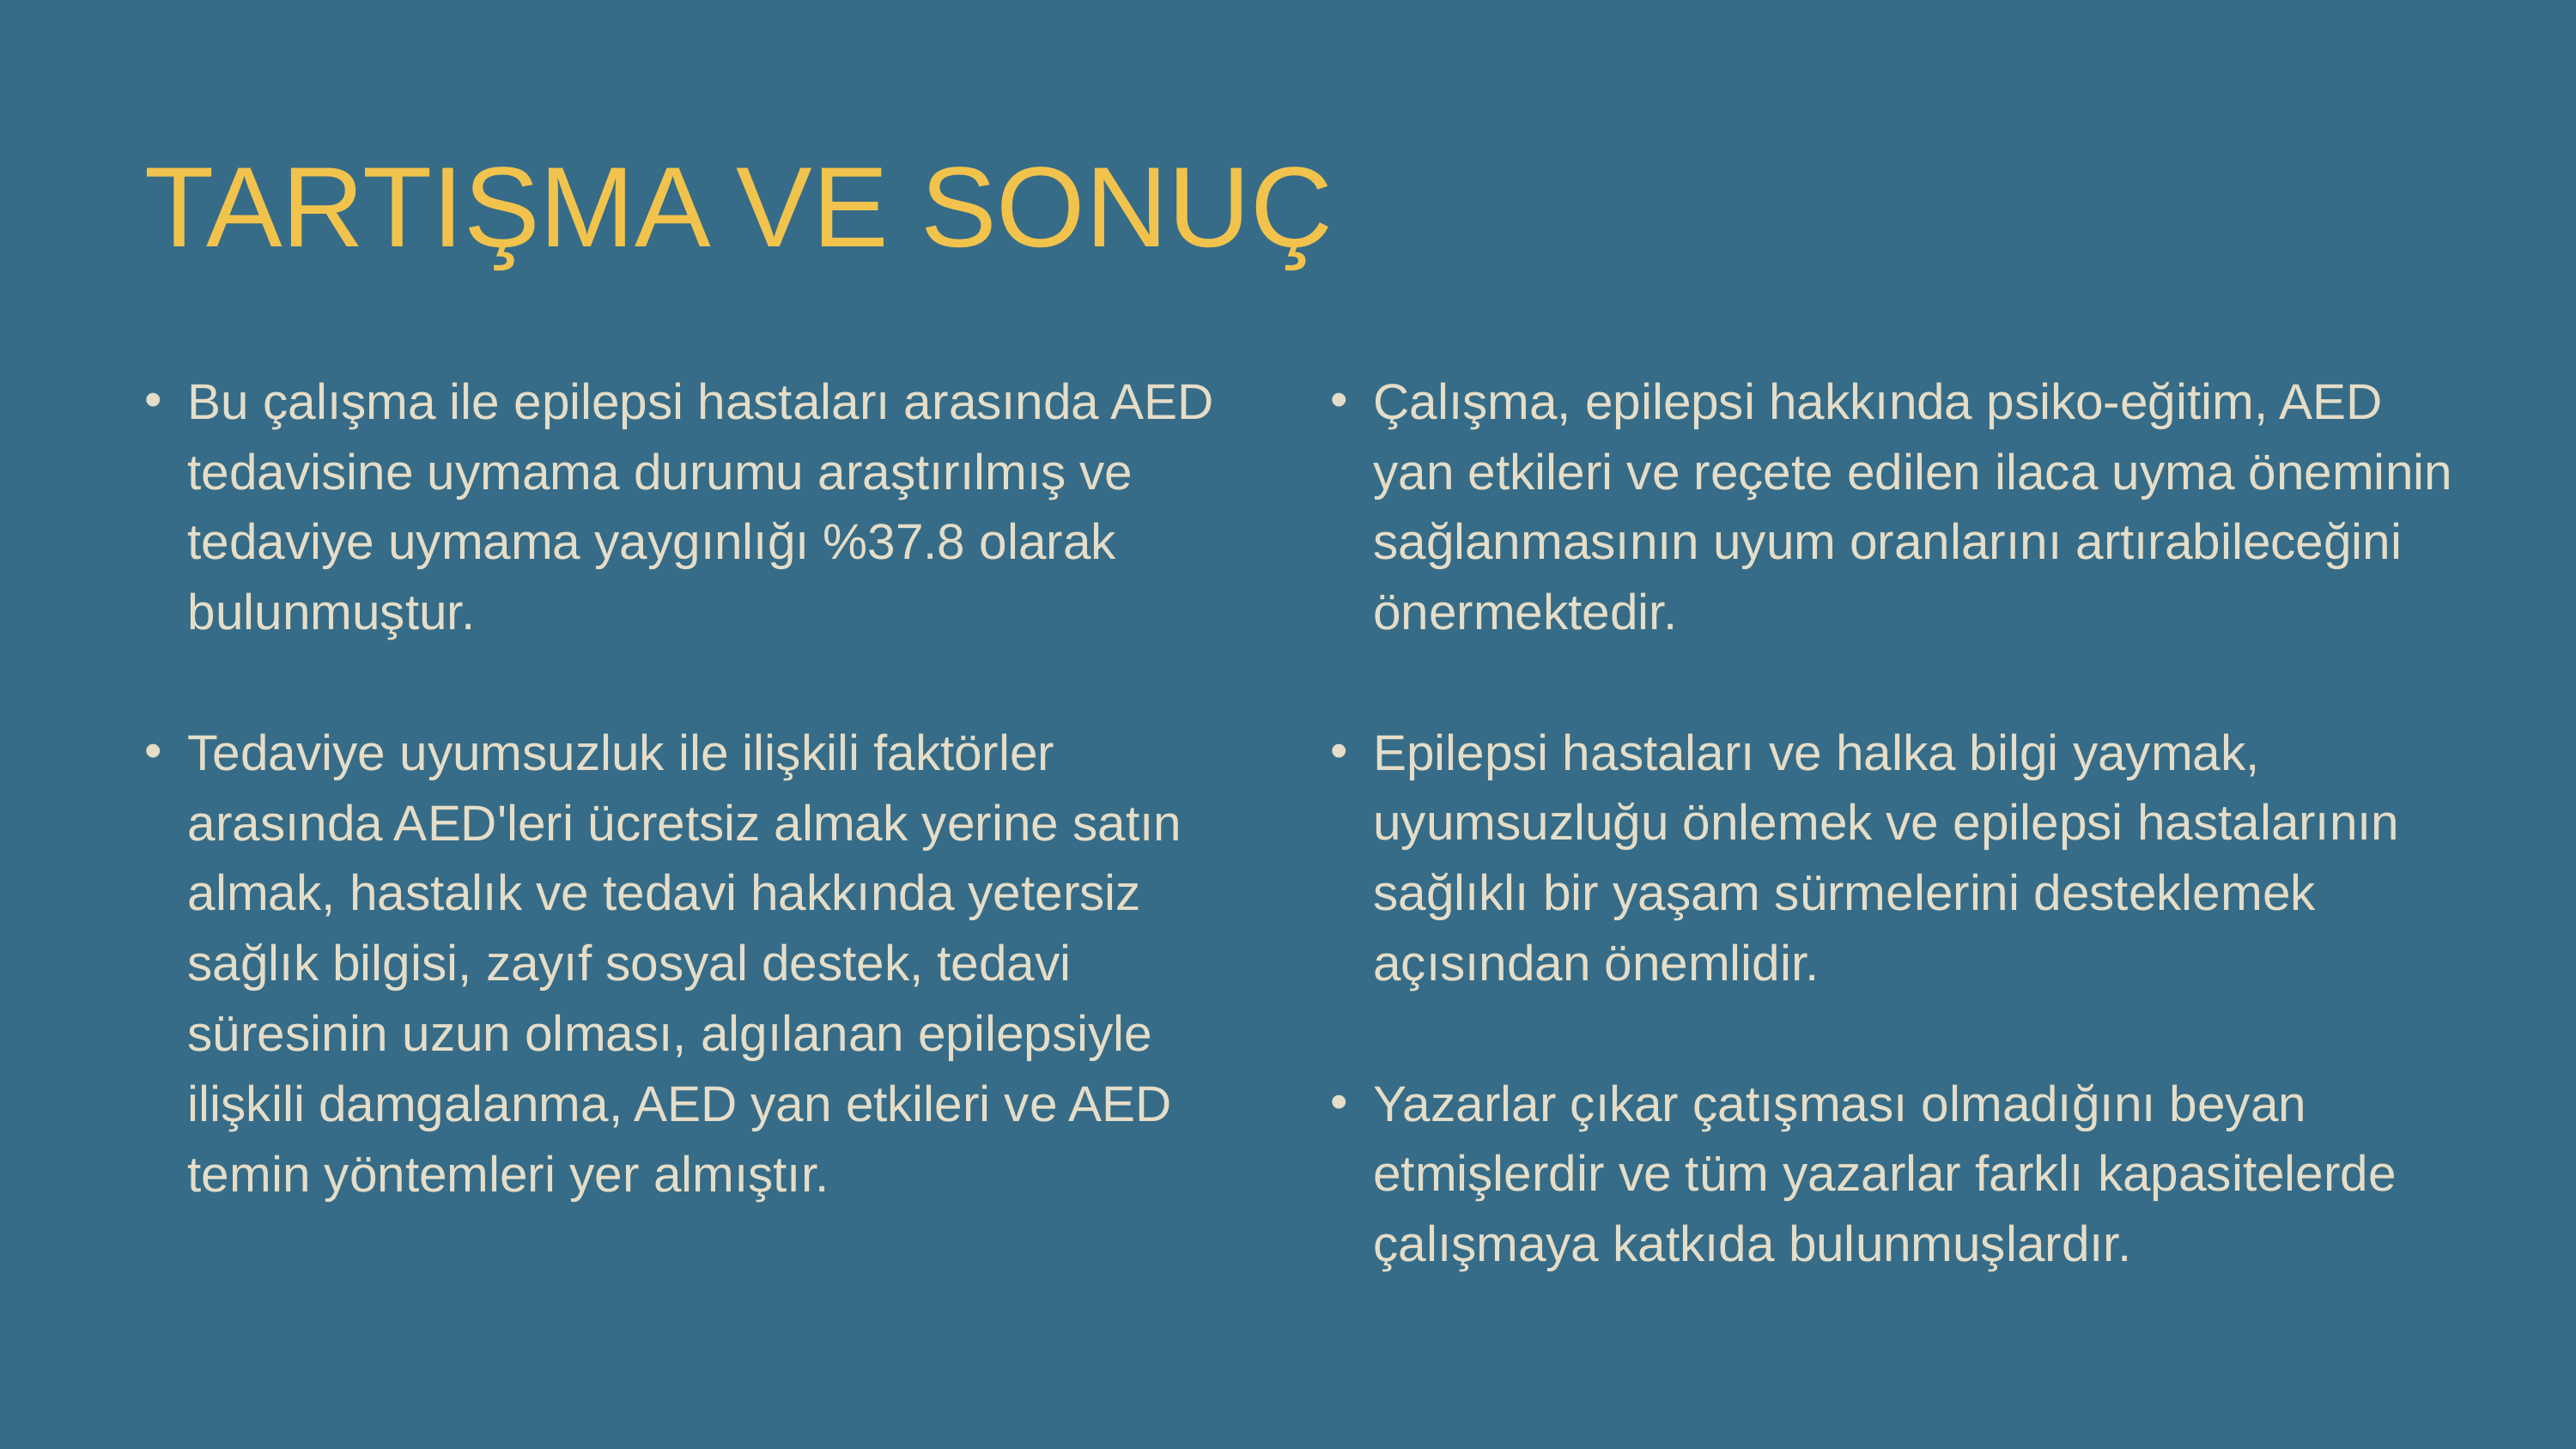

TARTIŞMA VE SONUÇ
Bu çalışma ile epilepsi hastaları arasında AED tedavisine uymama durumu araştırılmış ve tedaviye uymama yaygınlığı %37.8 olarak bulunmuştur.

Tedaviye uyumsuzluk ile ilişkili faktörler arasında AED'leri ücretsiz almak yerine satın almak, hastalık ve tedavi hakkında yetersiz sağlık bilgisi, zayıf sosyal destek, tedavi süresinin uzun olması, algılanan epilepsiyle ilişkili damgalanma, AED yan etkileri ve AED temin yöntemleri yer almıştır.

Çalışma, epilepsi hakkında psiko-eğitim, AED yan etkileri ve reçete edilen ilaca uyma öneminin sağlanmasının uyum oranlarını artırabileceğini önermektedir.

Epilepsi hastaları ve halka bilgi yaymak, uyumsuzluğu önlemek ve epilepsi hastalarının sağlıklı bir yaşam sürmelerini desteklemek açısından önemlidir.

Yazarlar çıkar çatışması olmadığını beyan etmişlerdir ve tüm yazarlar farklı kapasitelerde çalışmaya katkıda bulunmuşlardır.